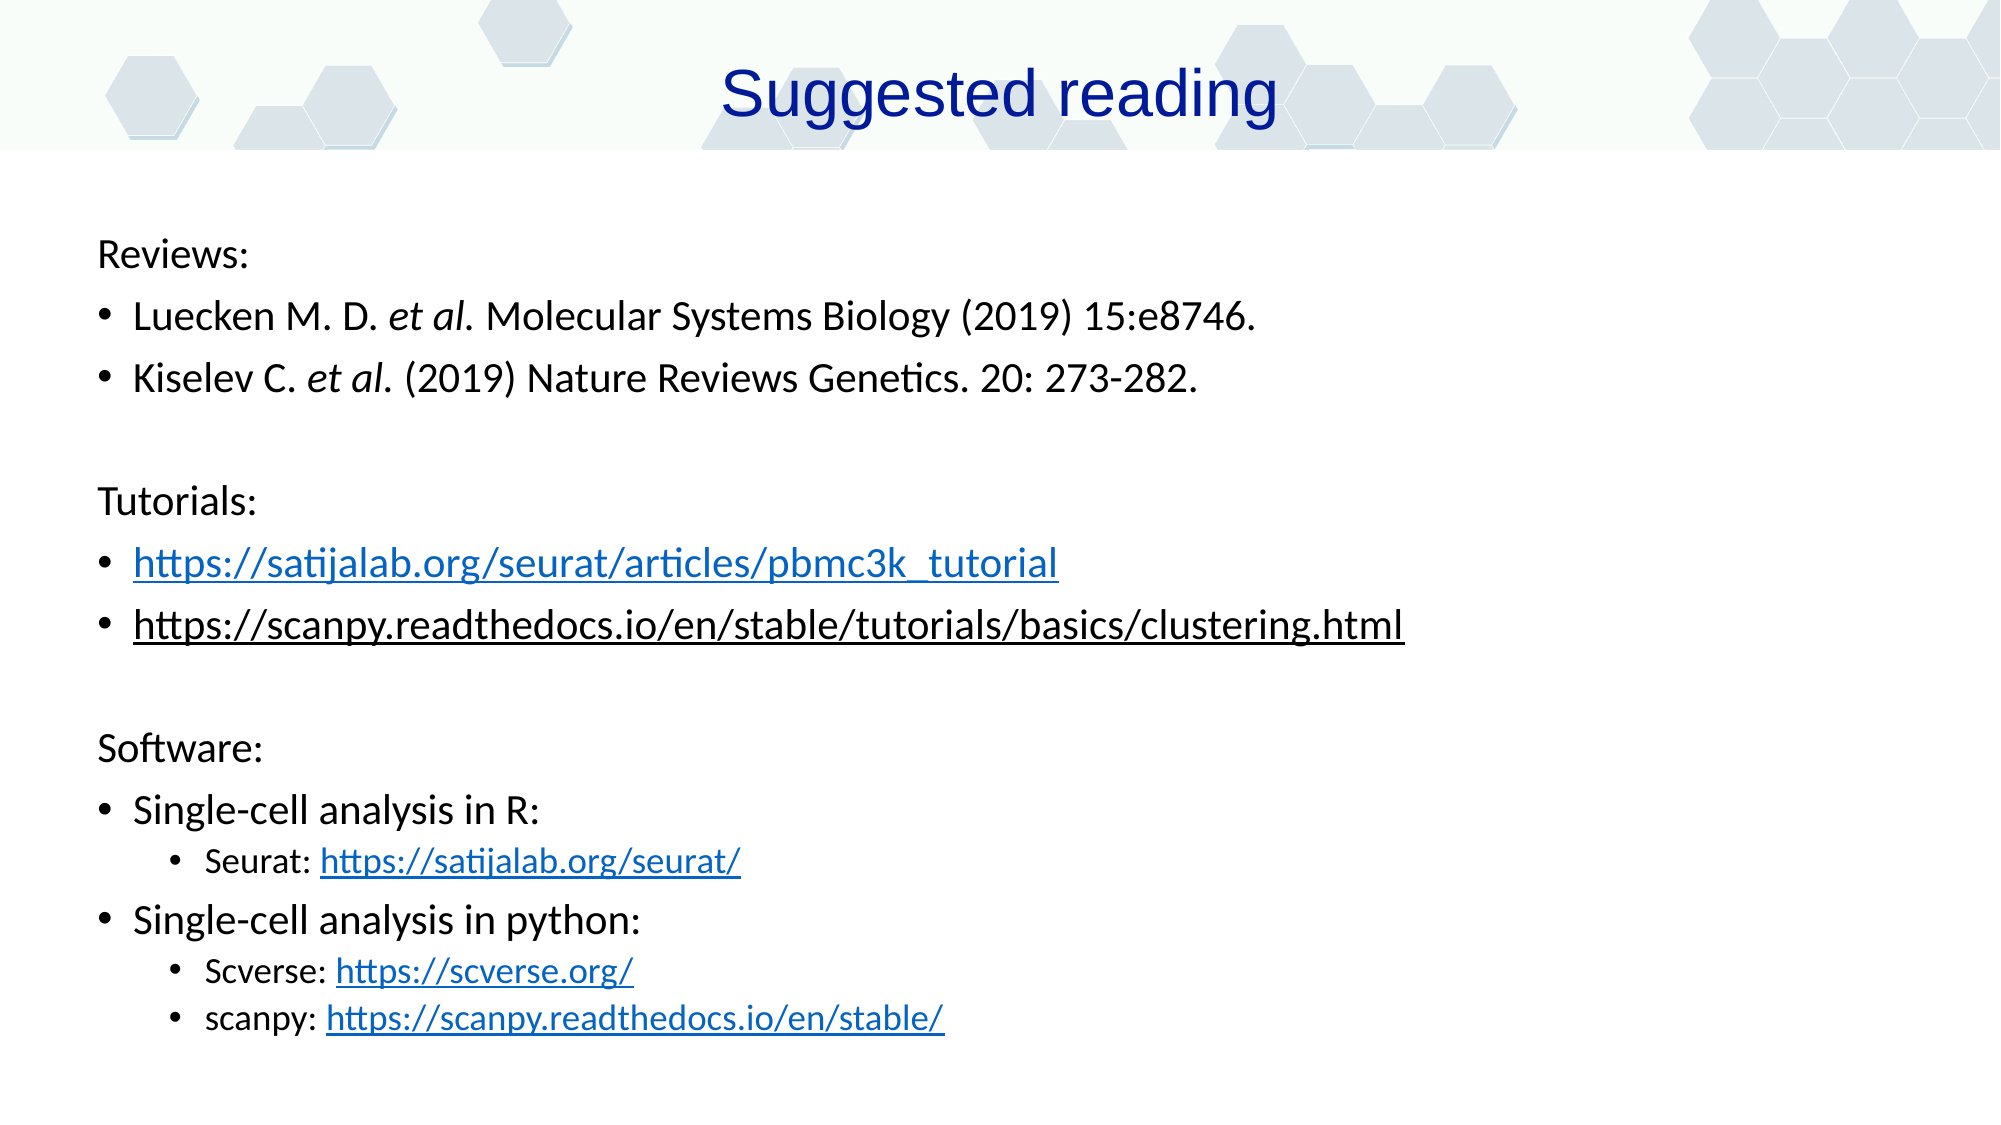

Suggested reading
Reviews:
Luecken M. D. et al. Molecular Systems Biology (2019) 15:e8746.
Kiselev C. et al. (2019) Nature Reviews Genetics. 20: 273-282.

Tutorials:
https://satijalab.org/seurat/articles/pbmc3k_tutorial
https://scanpy.readthedocs.io/en/stable/tutorials/basics/clustering.html

Software:
Single-cell analysis in R:
Seurat: https://satijalab.org/seurat/
Single-cell analysis in python:
Scverse: https://scverse.org/
scanpy: https://scanpy.readthedocs.io/en/stable/